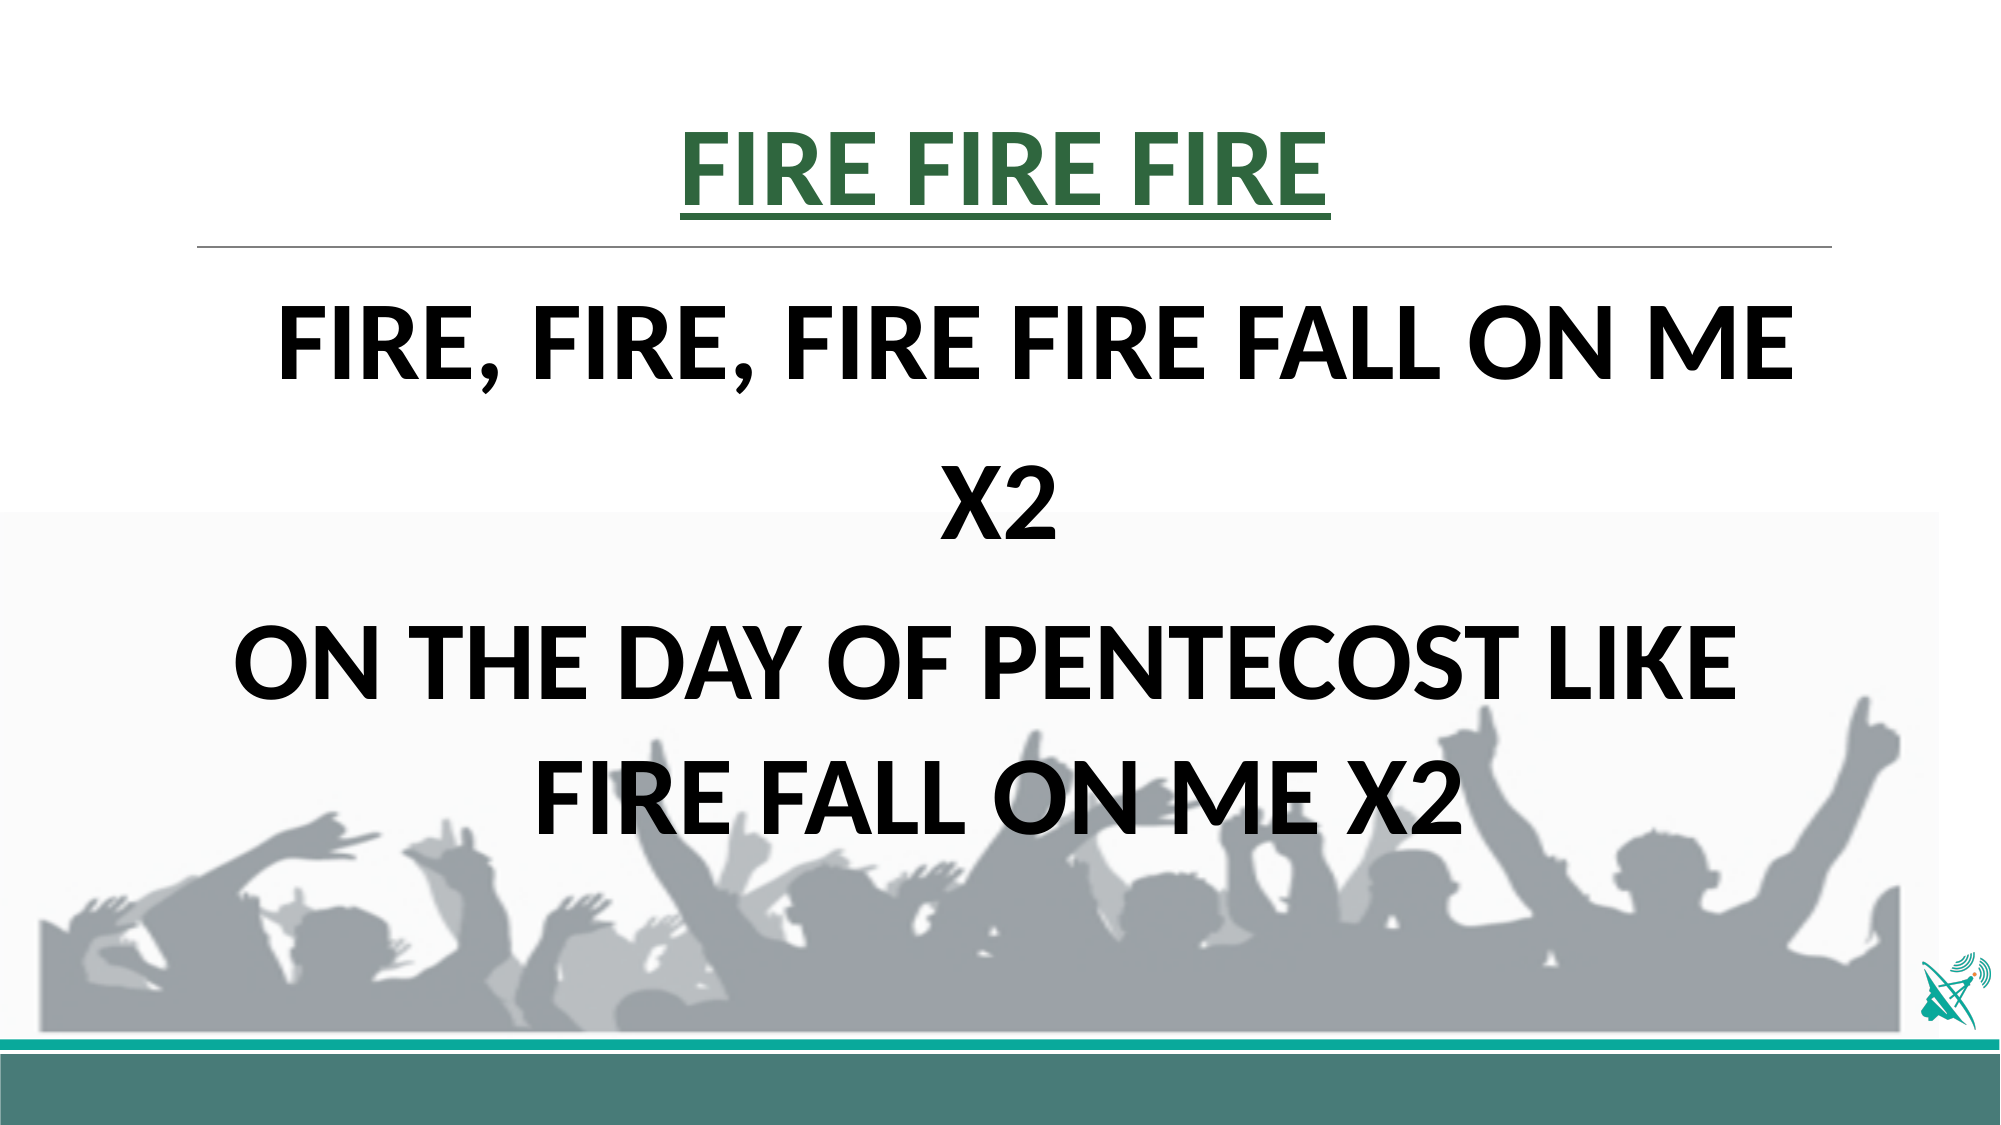

# FIRE FIRE FIRE
FIRE, FIRE, FIRE FIRE FALL ON ME
 X2
ON THE DAY OF PENTECOST LIKE  FIRE FALL ON ME X2